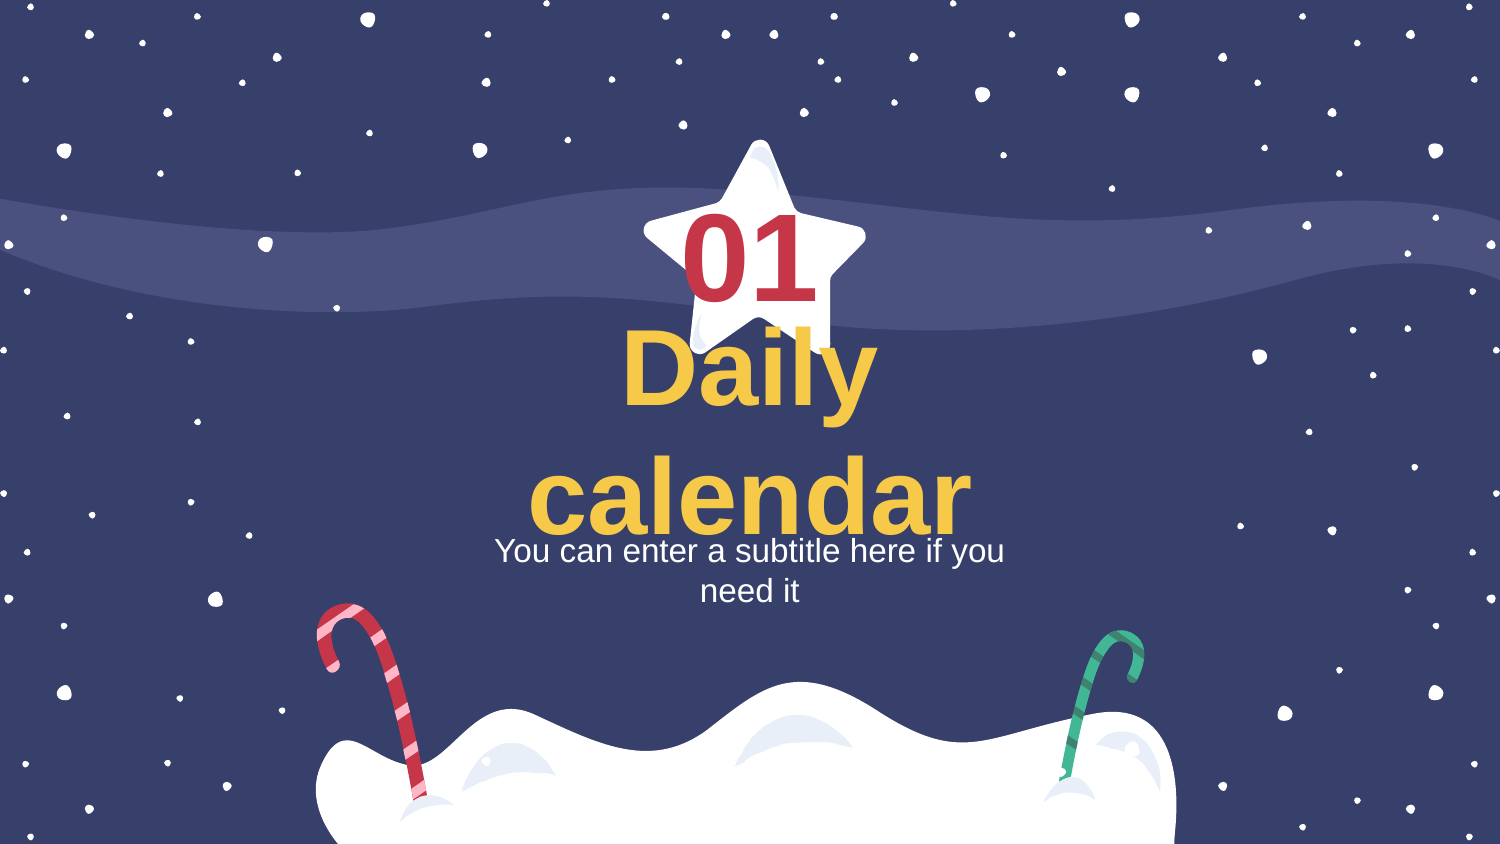

01
# Daily calendar
You can enter a subtitle here if you need it